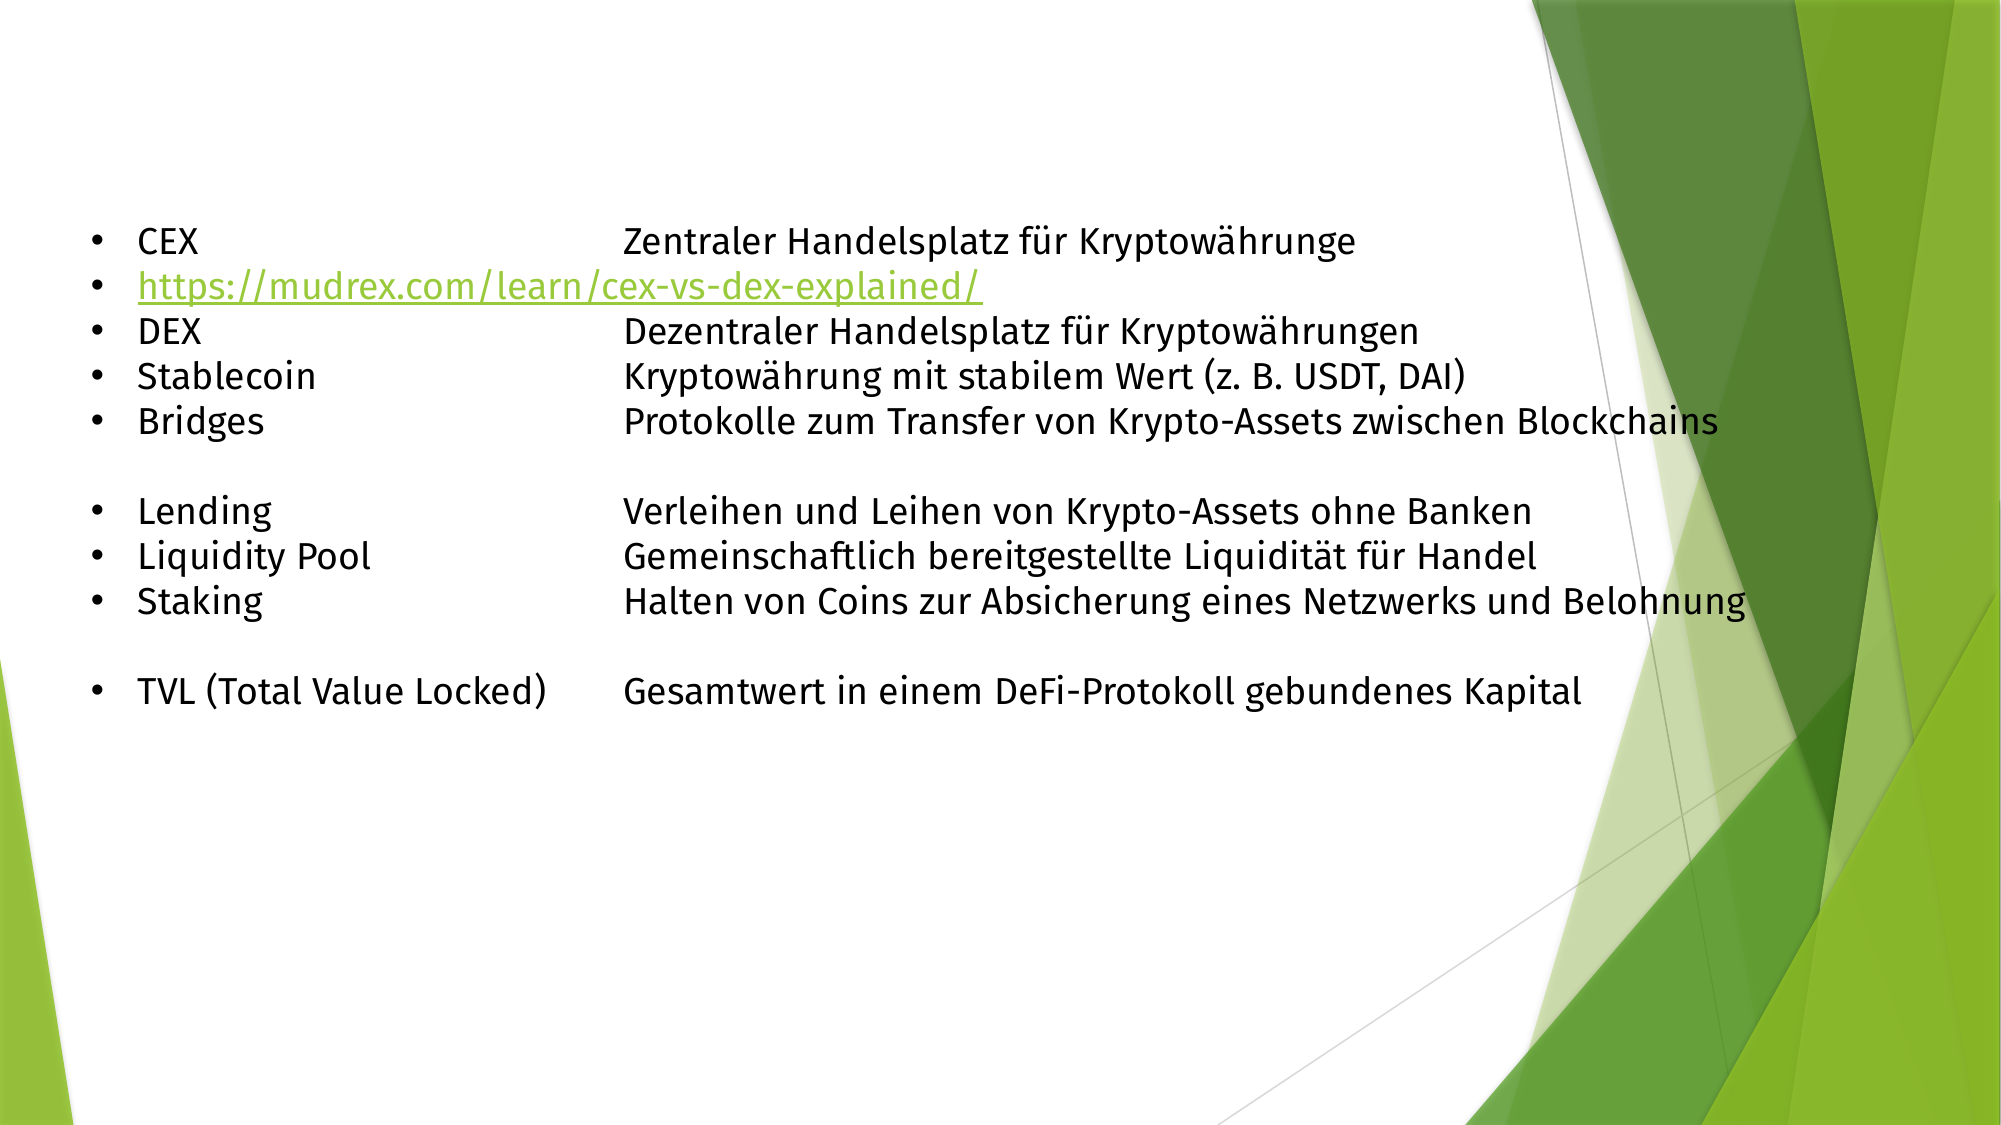

CEX 	Zentraler Handelsplatz für Kryptowährunge
https://mudrex.com/learn/cex-vs-dex-explained/
DEX 	Dezentraler Handelsplatz für Kryptowährungen
Stablecoin	Kryptowährung mit stabilem Wert (z. B. USDT, DAI)
Bridges	Protokolle zum Transfer von Krypto-Assets zwischen Blockchains

Lending 	Verleihen und Leihen von Krypto-Assets ohne Banken
Liquidity Pool	Gemeinschaftlich bereitgestellte Liquidität für Handel
Staking	Halten von Coins zur Absicherung eines Netzwerks und Belohnung

TVL (Total Value Locked)	Gesamtwert in einem DeFi-Protokoll gebundenes Kapital